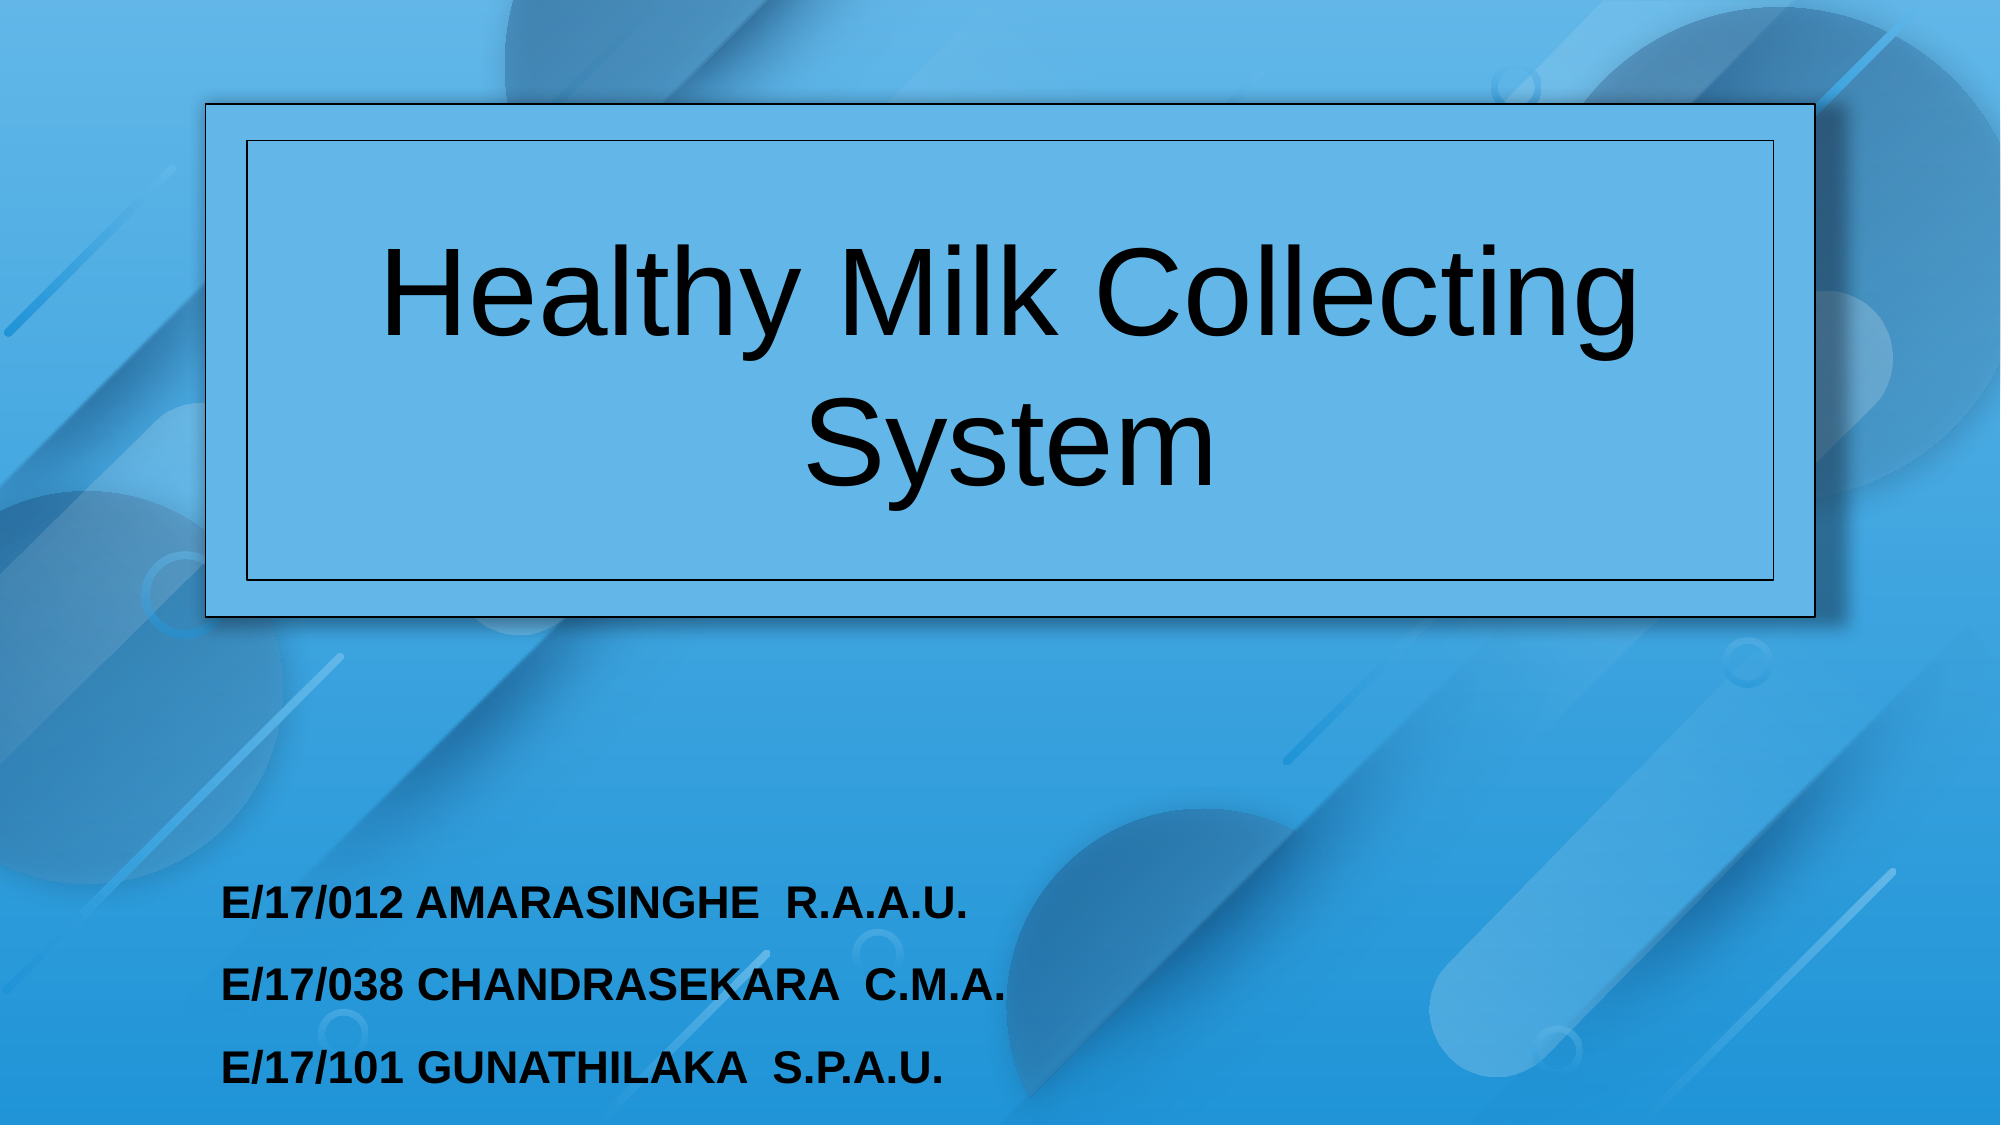

Healthy Milk Collecting System

E/17/012 AMARASINGHE  R.A.A.U.
E/17/038 CHANDRASEKARA  C.M.A.
E/17/101 GUNATHILAKA  S.P.A.U.